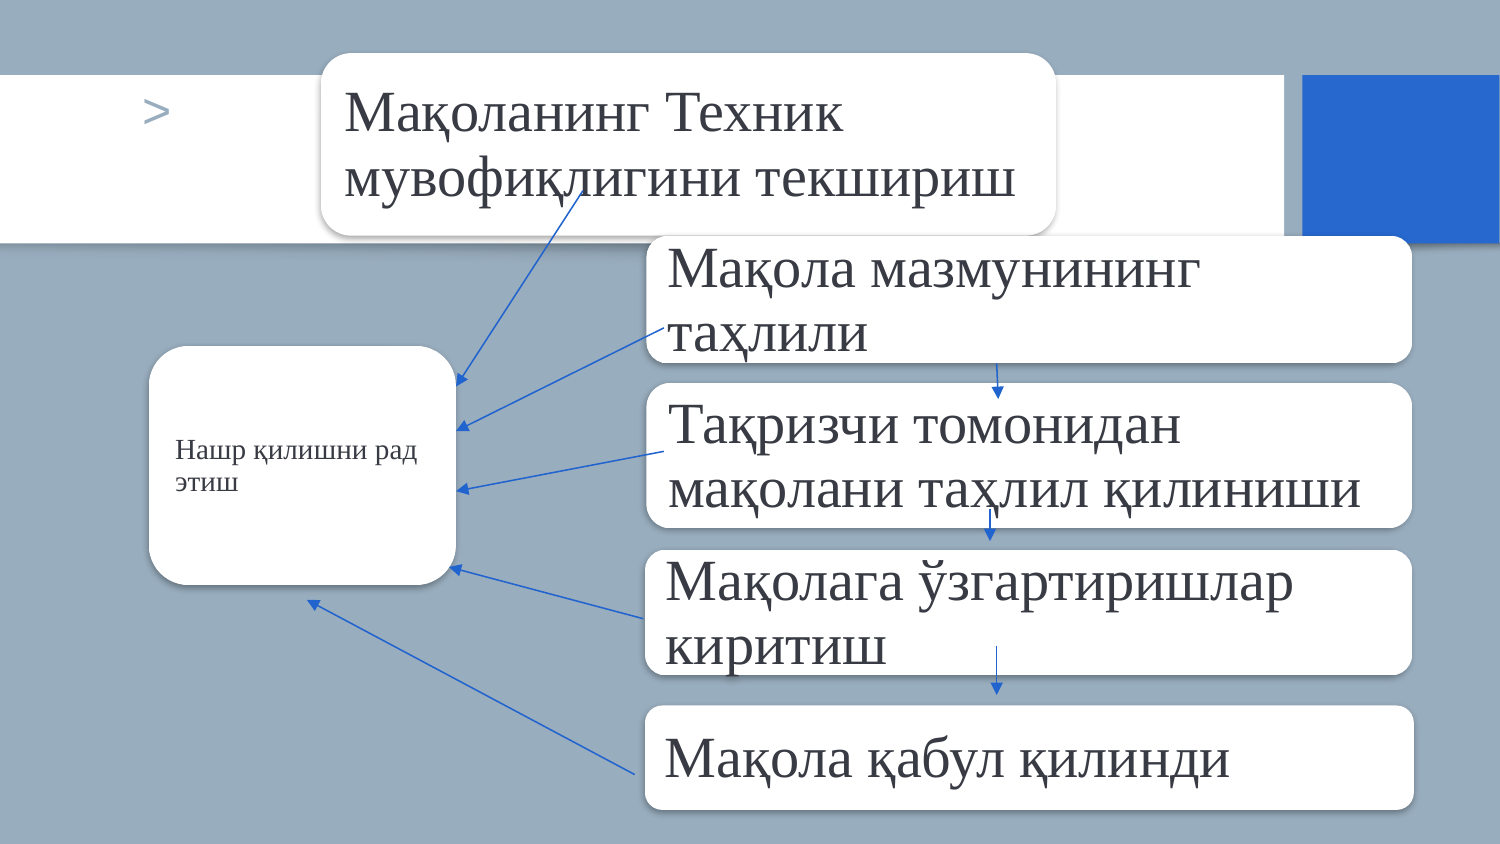

Мақоланинг Техник мувофиқлигини текшириш

Мақола мазмунининг таҳлили
Нашр қилишни рад этиш

Тақризчи томонидан мақолани таҳлил қилиниши
Мақолага ўзгартиришлар киритиш

Мақола қабул қилинди